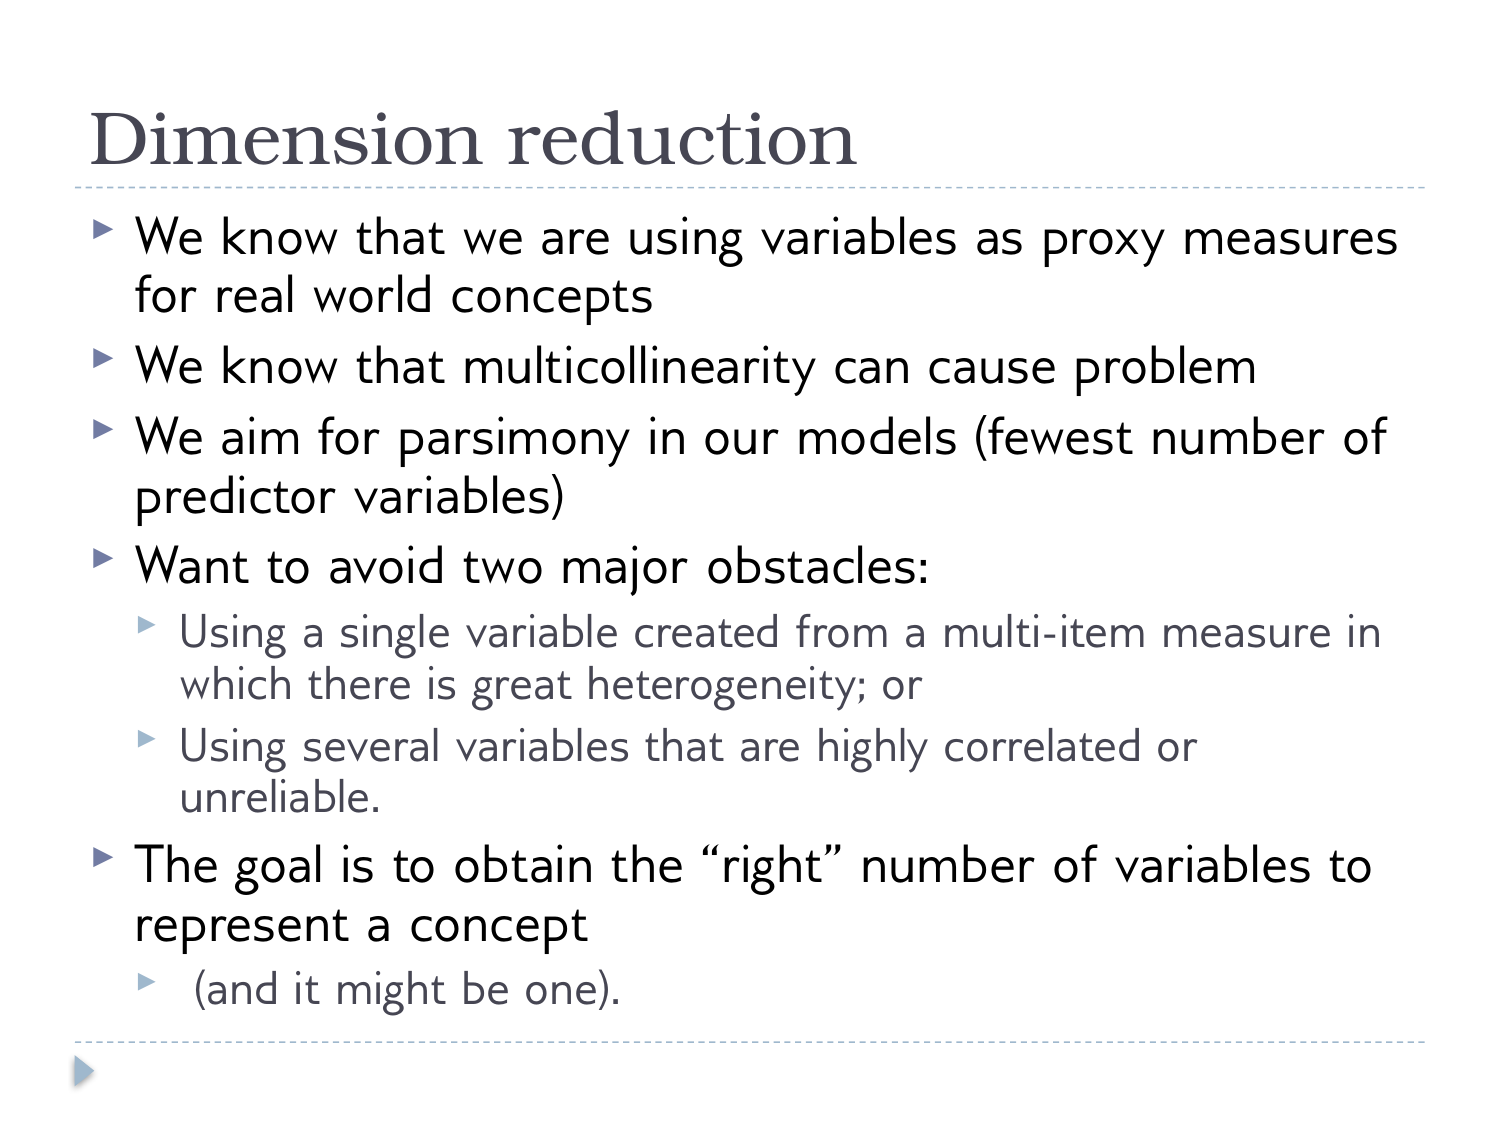

# Dimension reduction
We know that we are using variables as proxy measures for real world concepts
We know that multicollinearity can cause problem
We aim for parsimony in our models (fewest number of predictor variables)
Want to avoid two major obstacles:
Using a single variable created from a multi-item measure in which there is great heterogeneity; or
Using several variables that are highly correlated or unreliable.
The goal is to obtain the “right” number of variables to represent a concept
 (and it might be one).